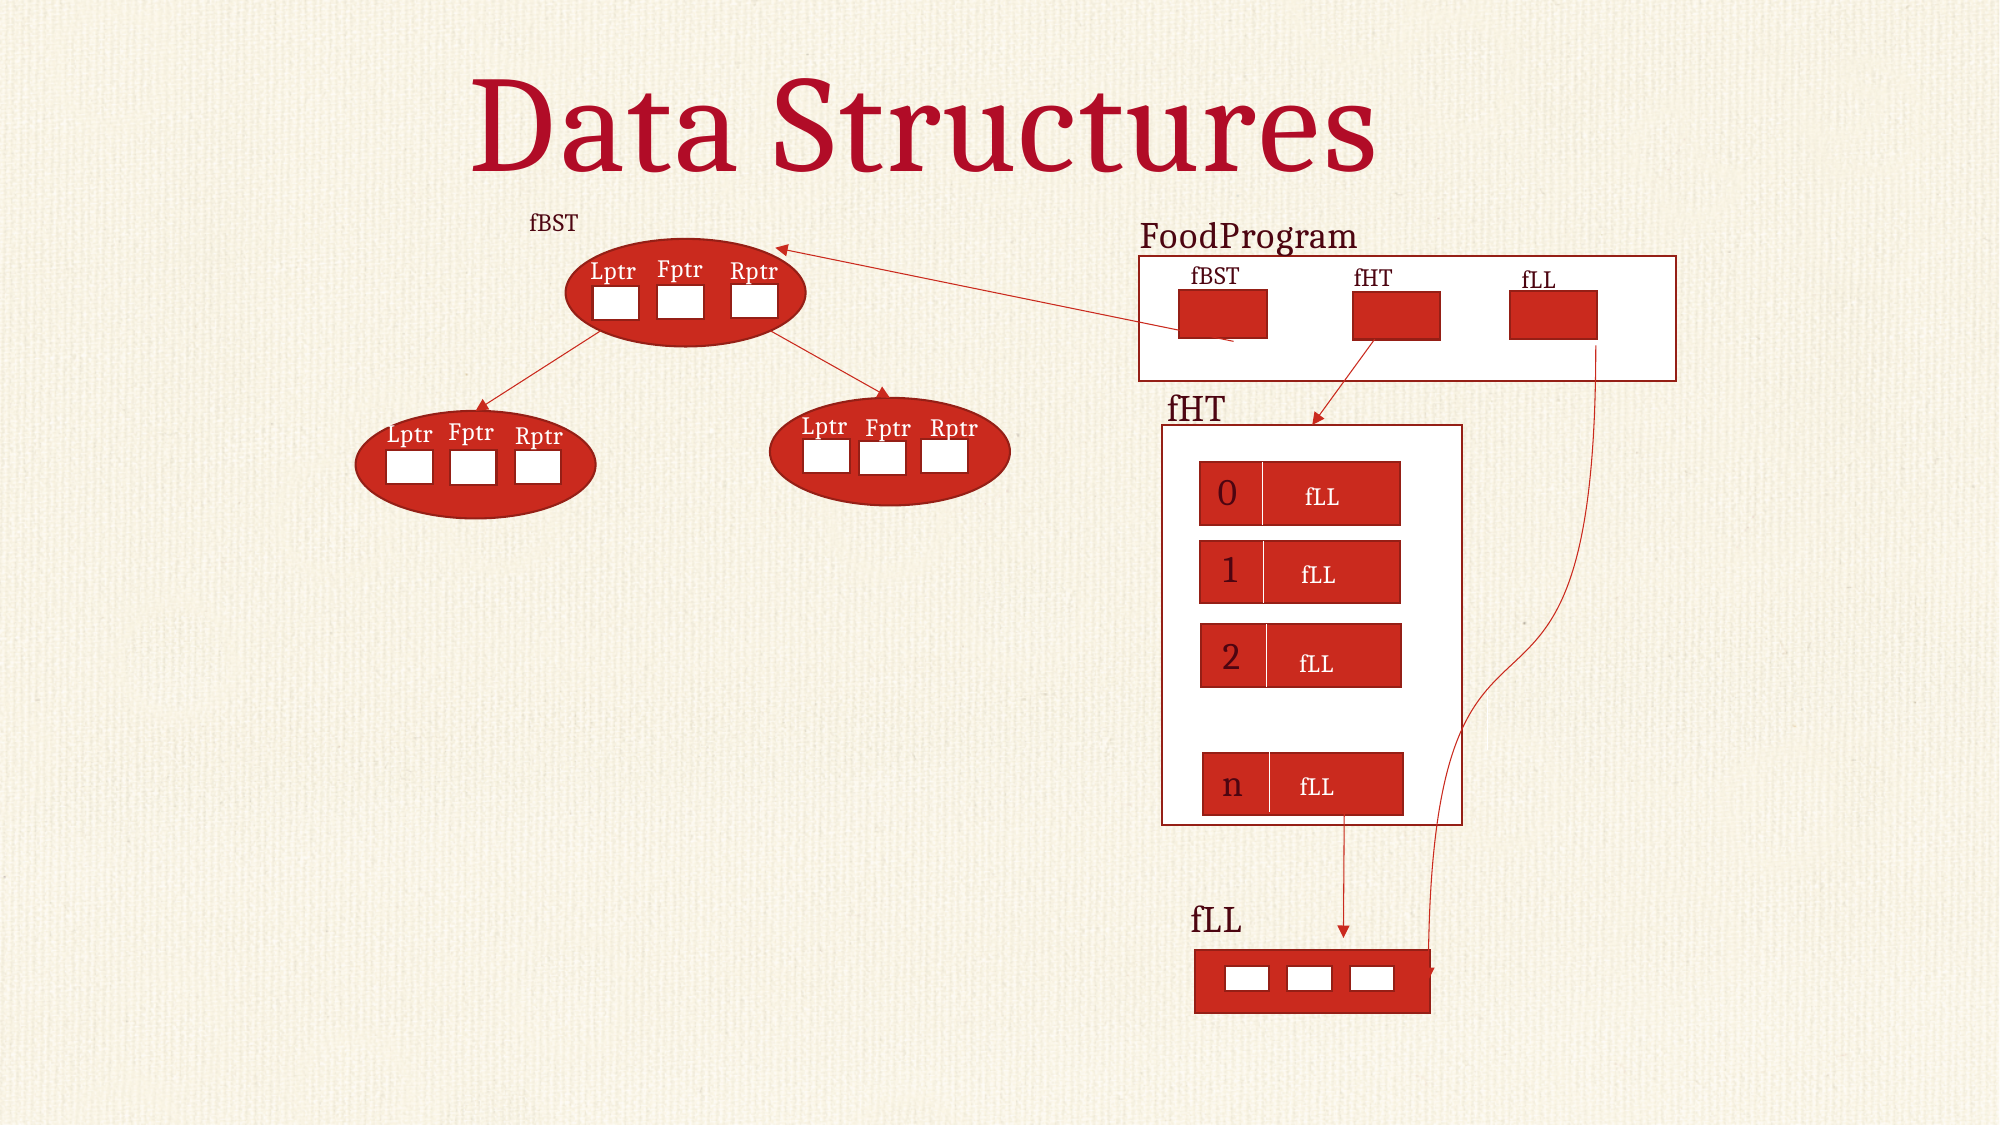

# Data Structures
fBST
FoodProgram

Fptr
Lptr
Rptr
fBST
fHT

fLL

fHT

Lptr
Fptr
Rptr
Fptr
Lptr

Rptr

0

fLL
1

fLL

2
fLL
n

fLL
fLL